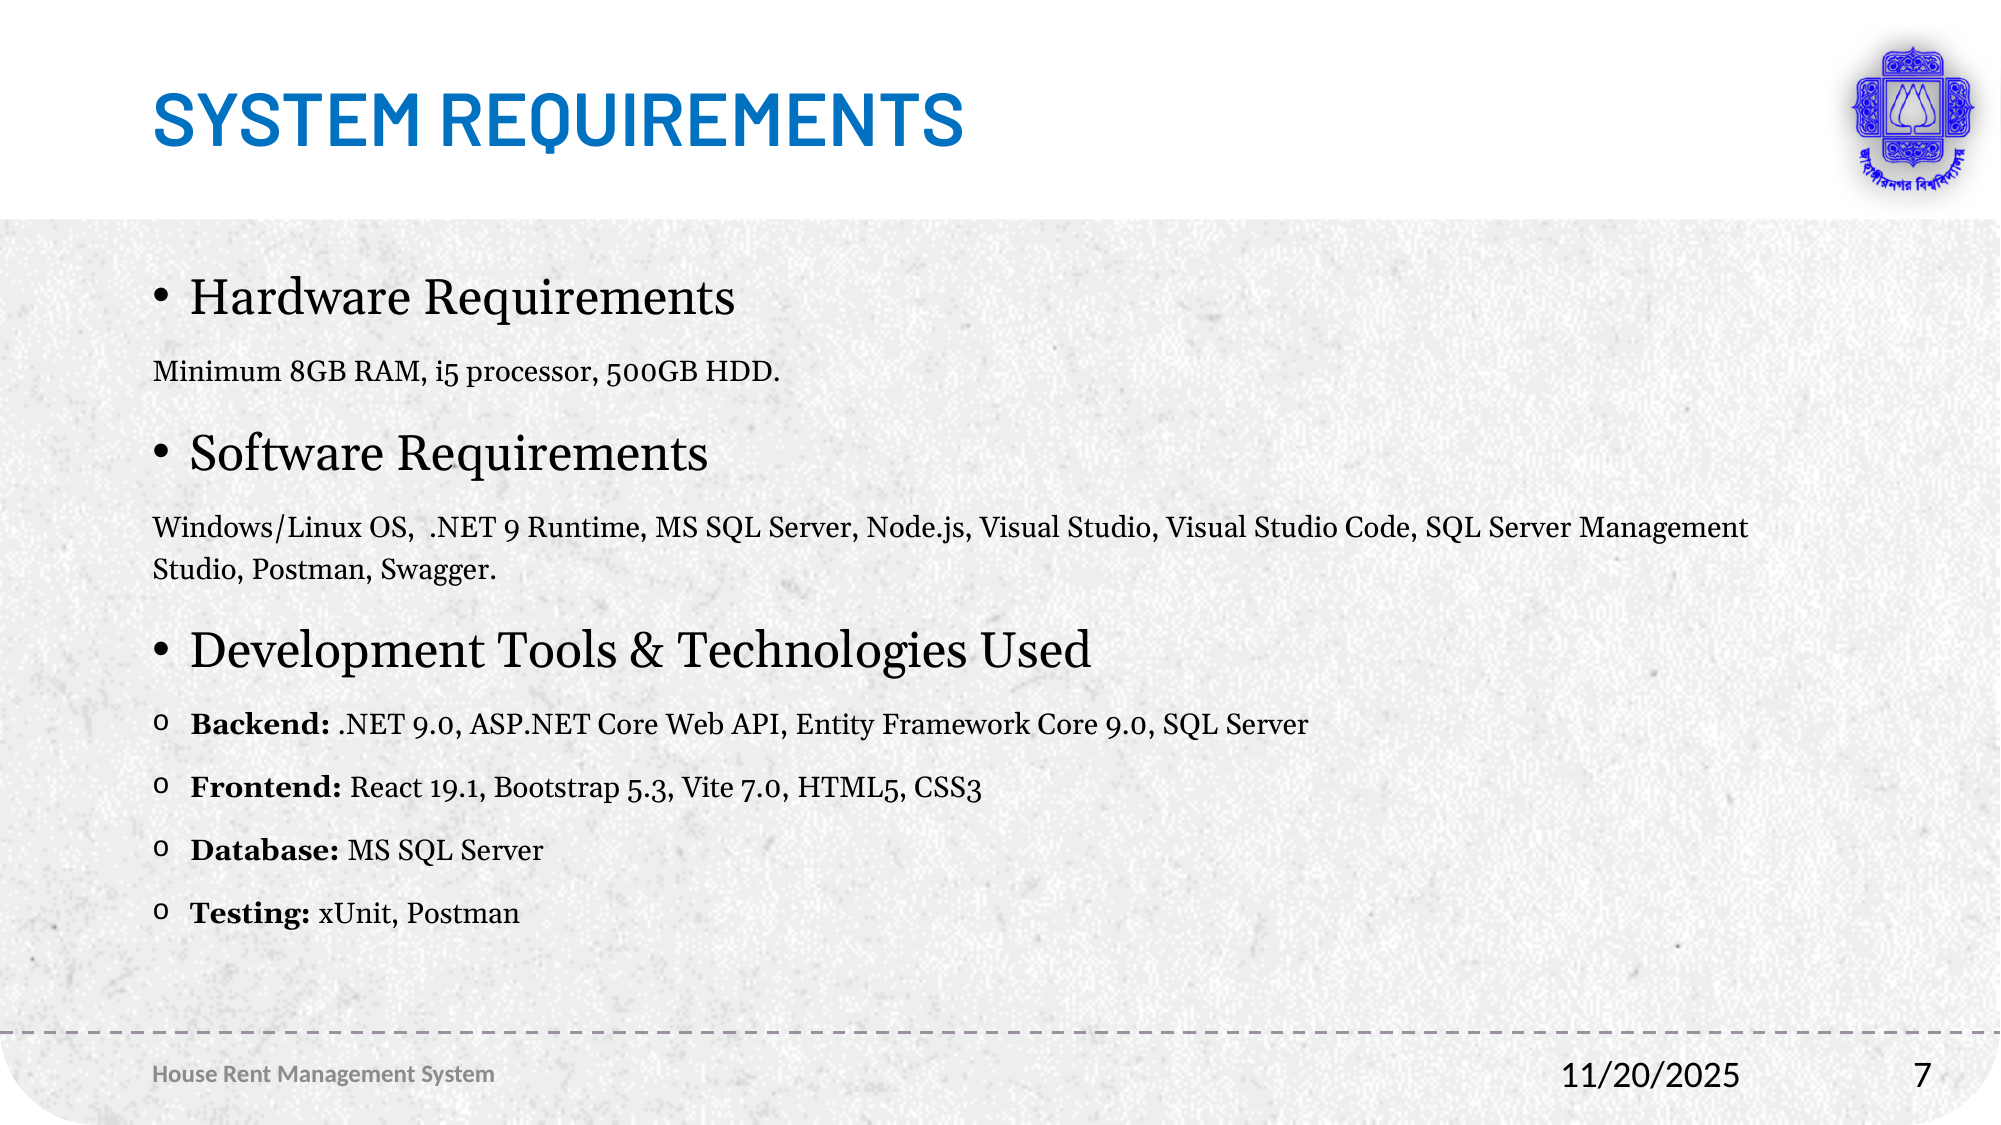

# System Requirements
Hardware Requirements
Minimum 8GB RAM, i5 processor, 500GB HDD.
Software Requirements
Windows/Linux OS,  .NET 9 Runtime, MS SQL Server, Node.js, Visual Studio, Visual Studio Code, SQL Server Management Studio, Postman, Swagger.
Development Tools & Technologies Used
Backend: .NET 9.0, ASP.NET Core Web API, Entity Framework Core 9.0, SQL Server
Frontend: React 19.1, Bootstrap 5.3, Vite 7.0, HTML5, CSS3
Database: MS SQL Server
Testing: xUnit, Postman
House Rent Management System
7